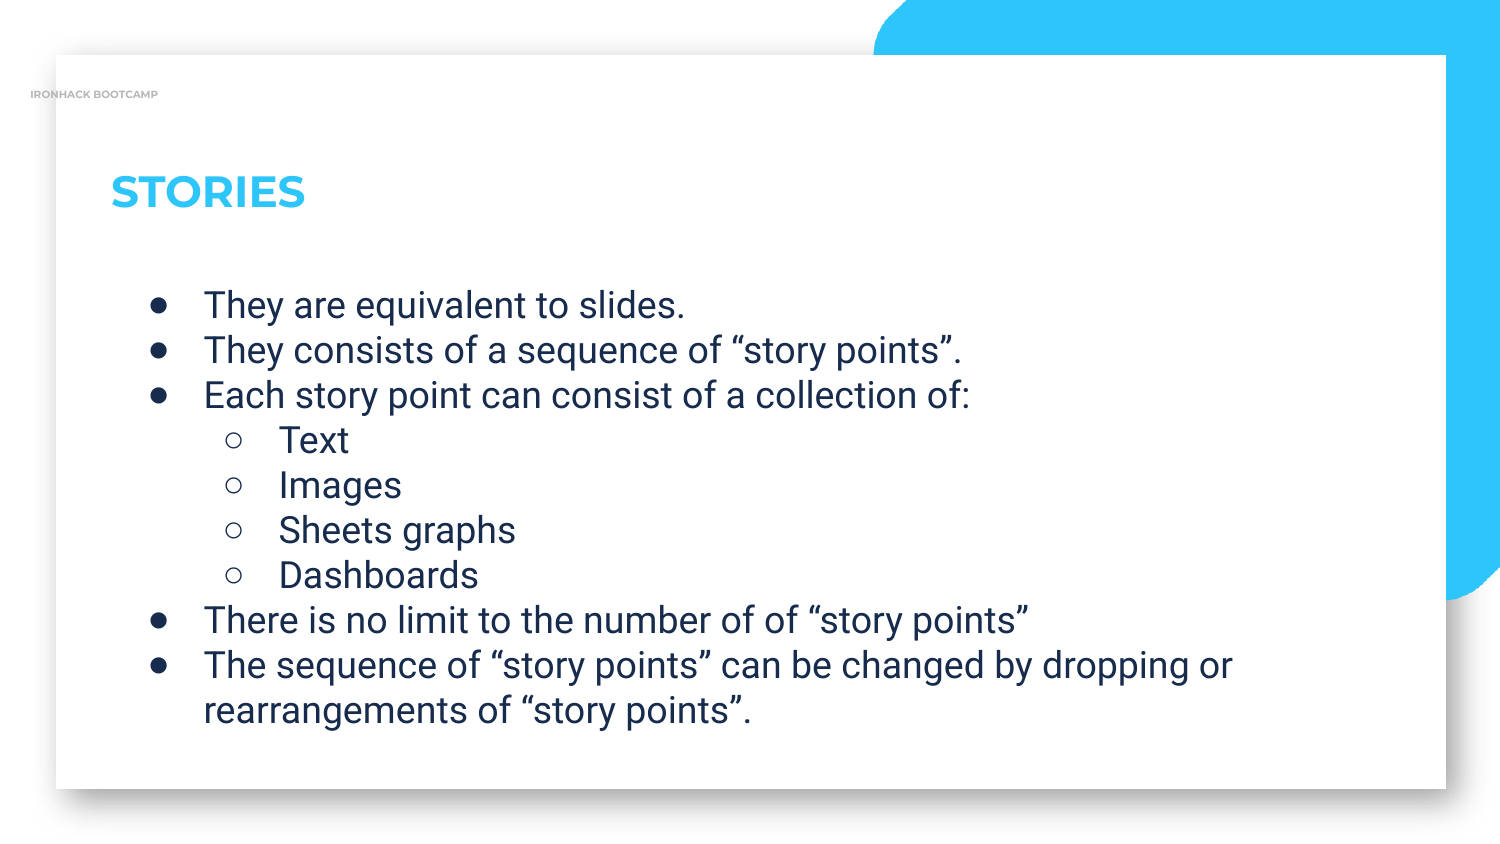

IRONHACK BOOTCAMP
STORIES
They are equivalent to slides.
They consists of a sequence of “story points”.
Each story point can consist of a collection of:
Text
Images
Sheets graphs
Dashboards
There is no limit to the number of of “story points”
The sequence of “story points” can be changed by dropping or rearrangements of “story points”.